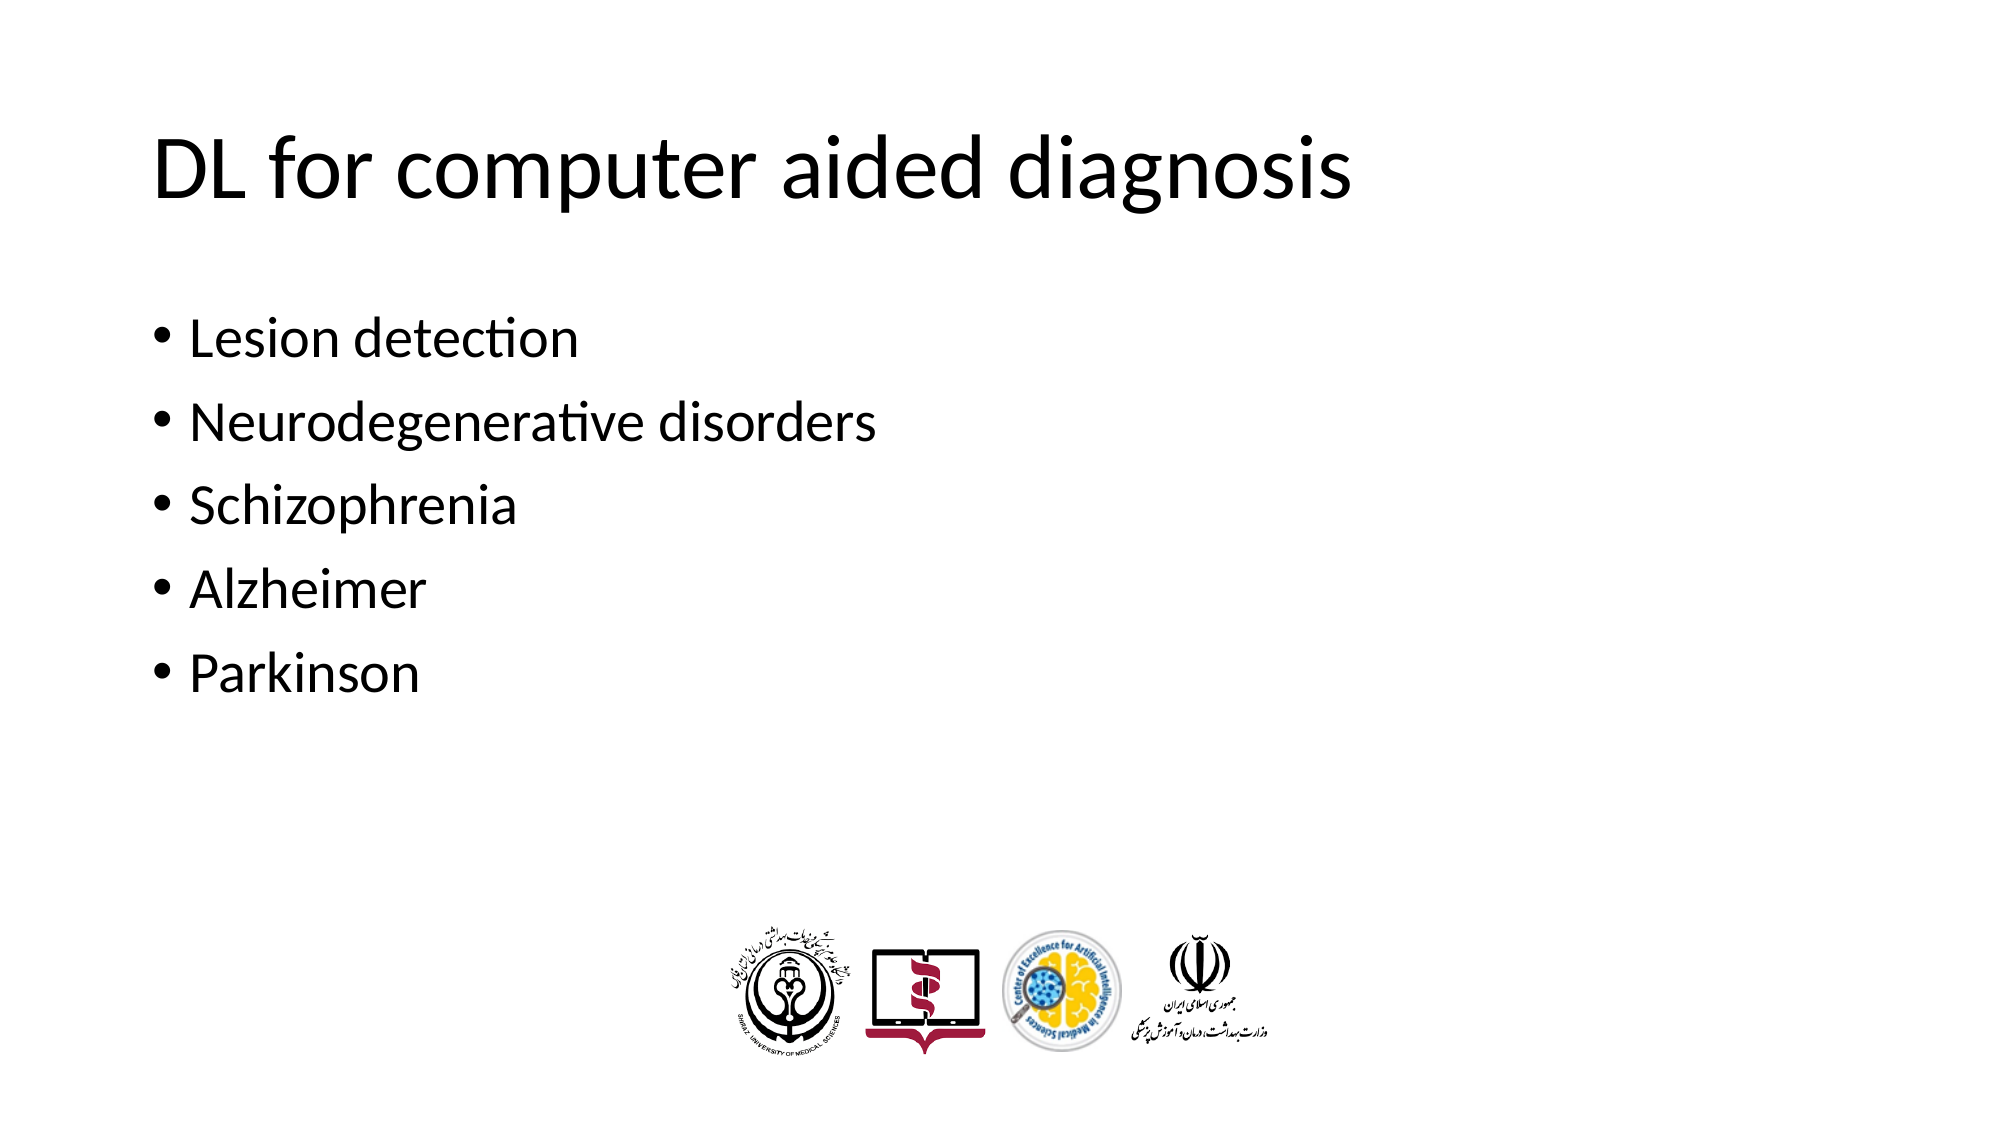

# DL for computer aided diagnosis
Lesion detection
Neurodegenerative disorders
Schizophrenia
Alzheimer
Parkinson